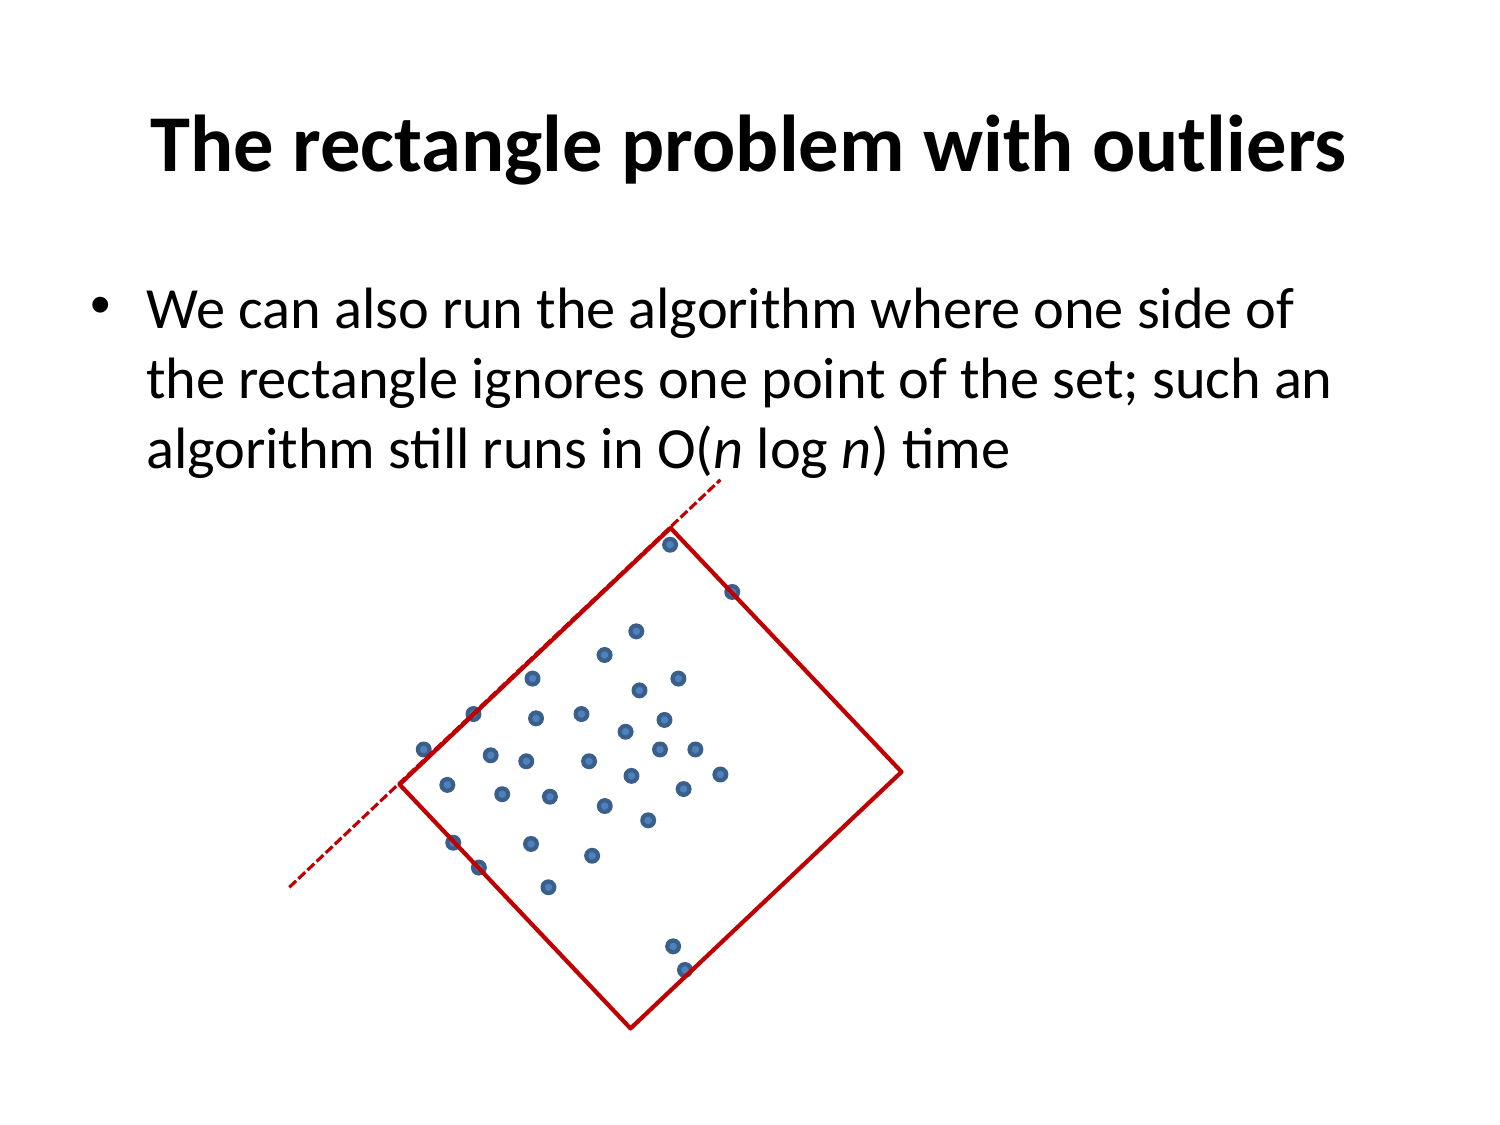

# The rectangle problem with outliers
We can also run the algorithm where one side of the rectangle ignores one point of the set; such an algorithm still runs in O(n log n) time